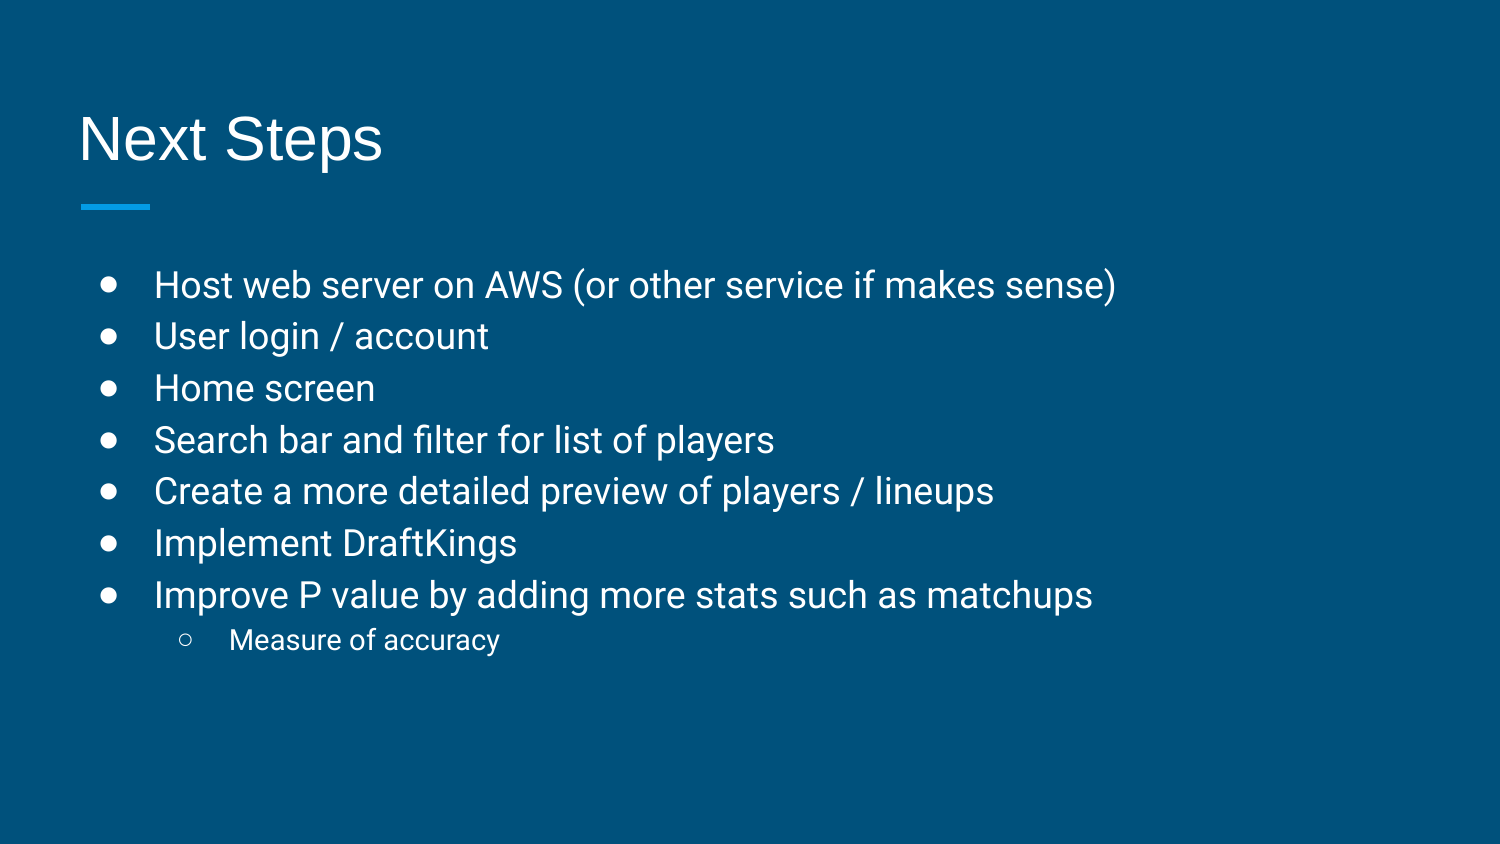

# Next Steps
Host web server on AWS (or other service if makes sense)
User login / account
Home screen
Search bar and filter for list of players
Create a more detailed preview of players / lineups
Implement DraftKings
Improve P value by adding more stats such as matchups
Measure of accuracy